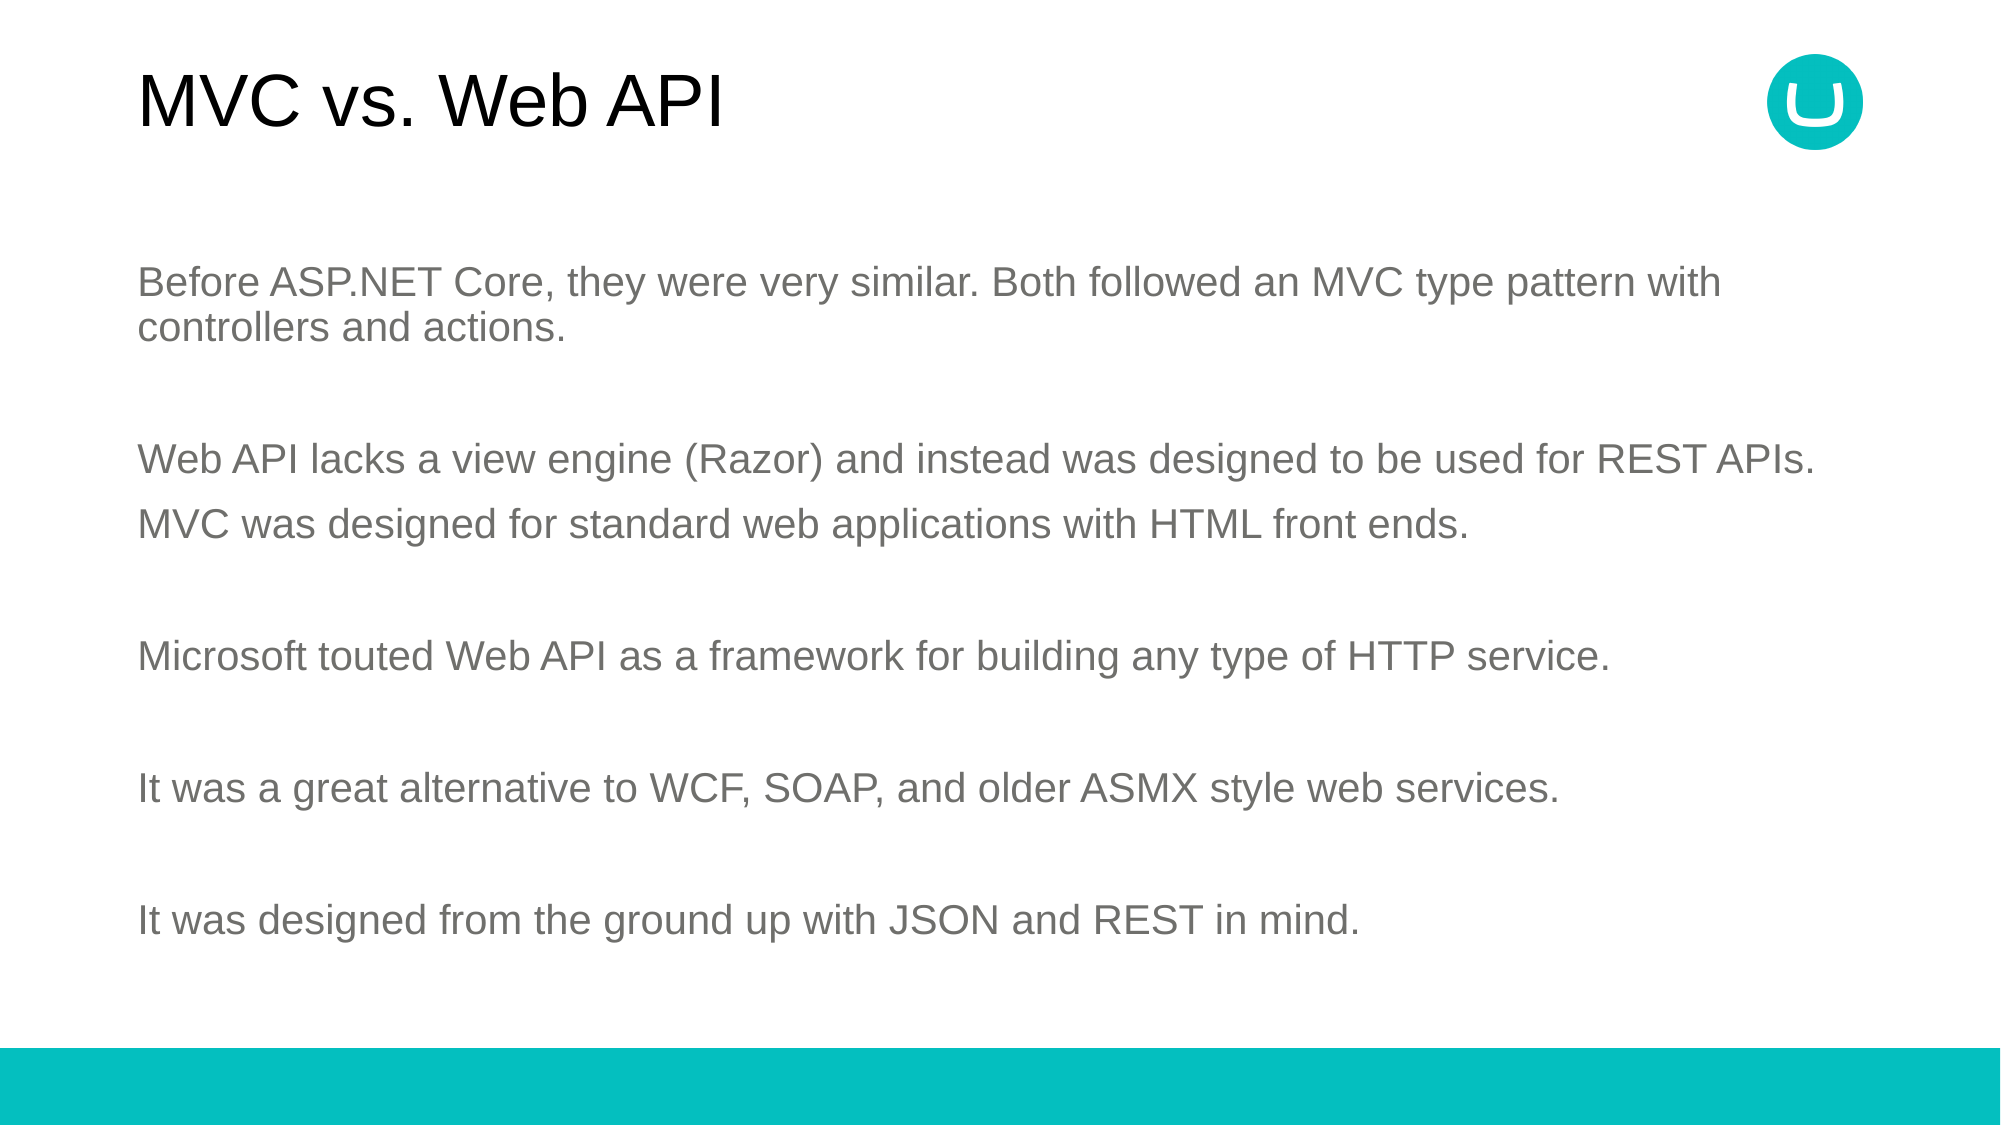

# MVC vs. Web API
Before ASP.NET Core, they were very similar. Both followed an MVC type pattern with controllers and actions.

Web API lacks a view engine (Razor) and instead was designed to be used for REST APIs.
MVC was designed for standard web applications with HTML front ends.

Microsoft touted Web API as a framework for building any type of HTTP service.

It was a great alternative to WCF, SOAP, and older ASMX style web services.

It was designed from the ground up with JSON and REST in mind.